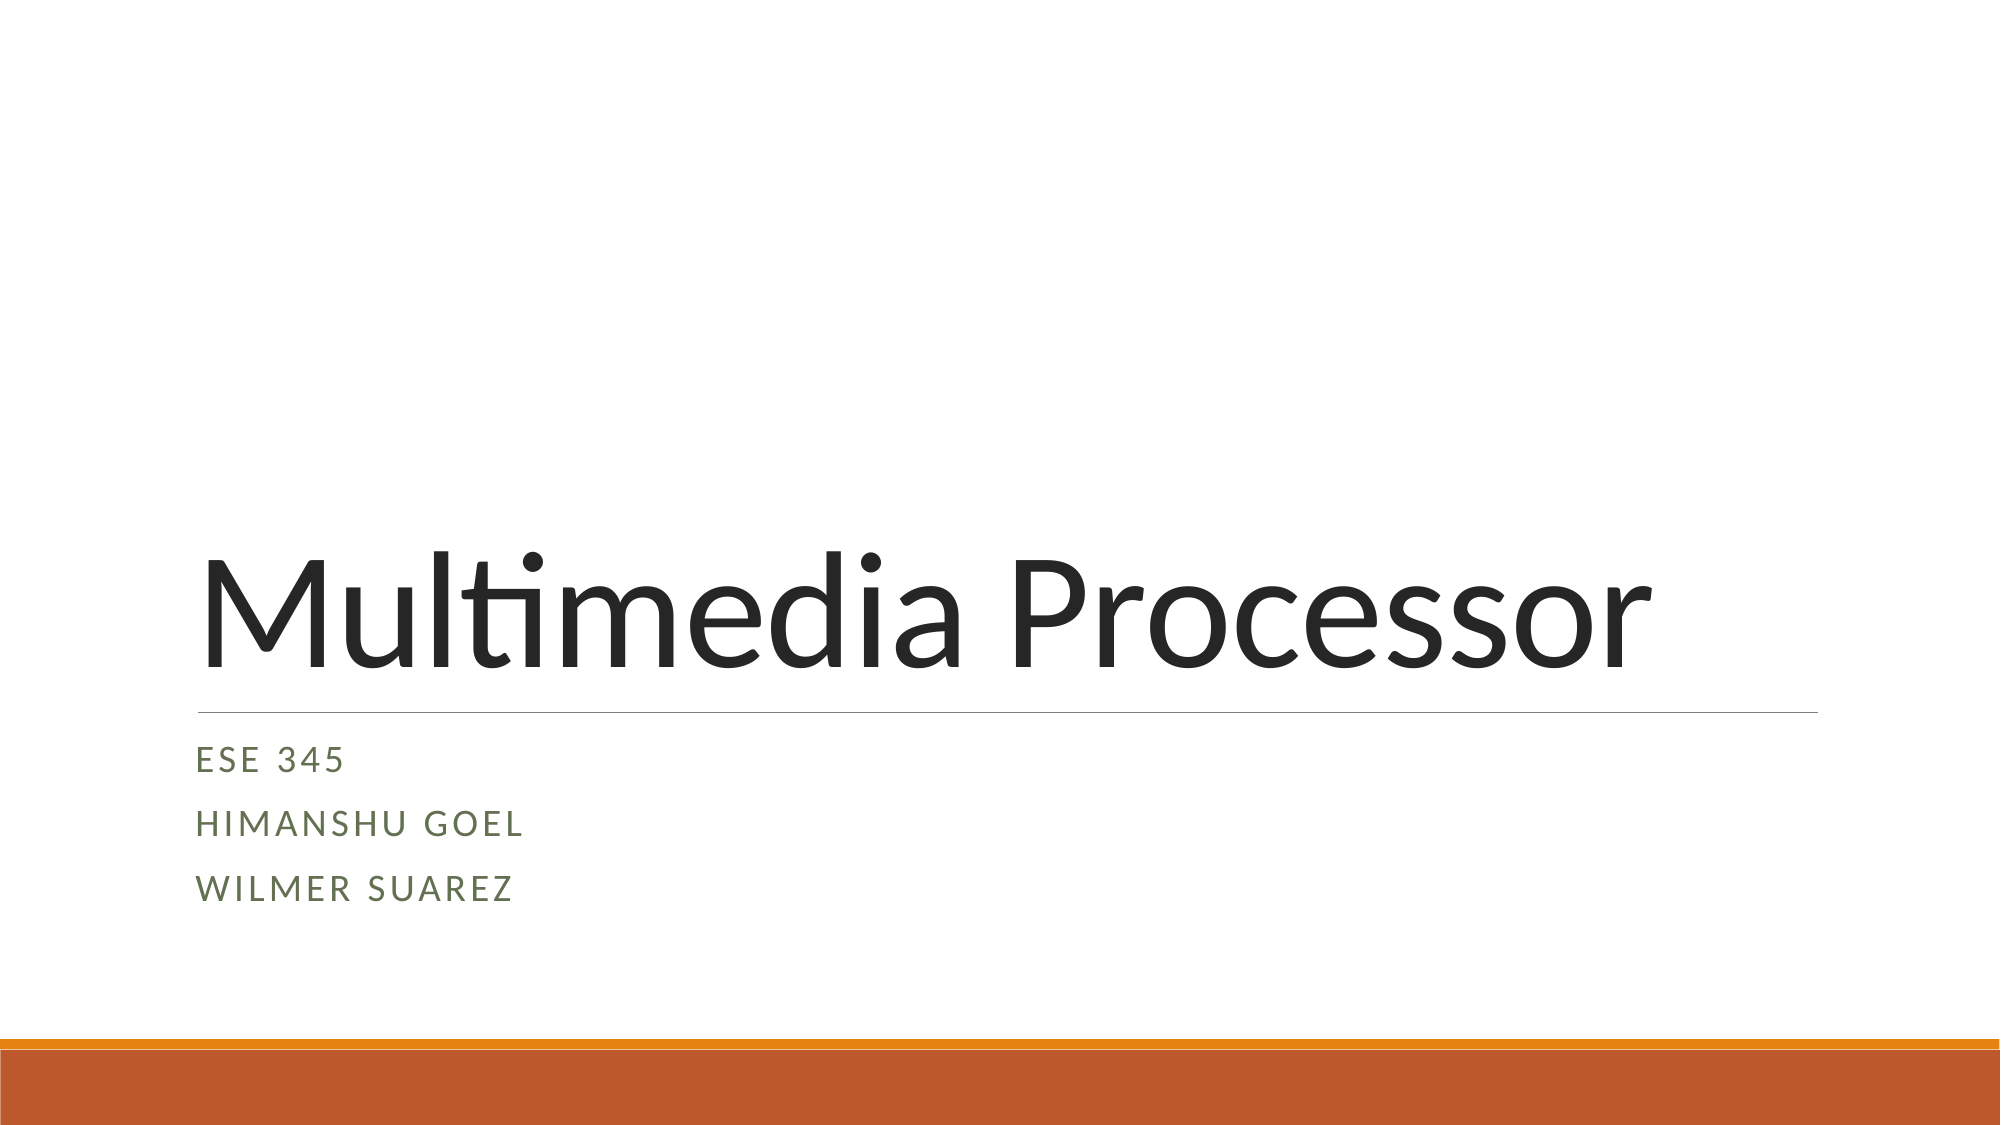

# Multimedia Processor
ESE 345
Himanshu Goel
Wilmer Suarez